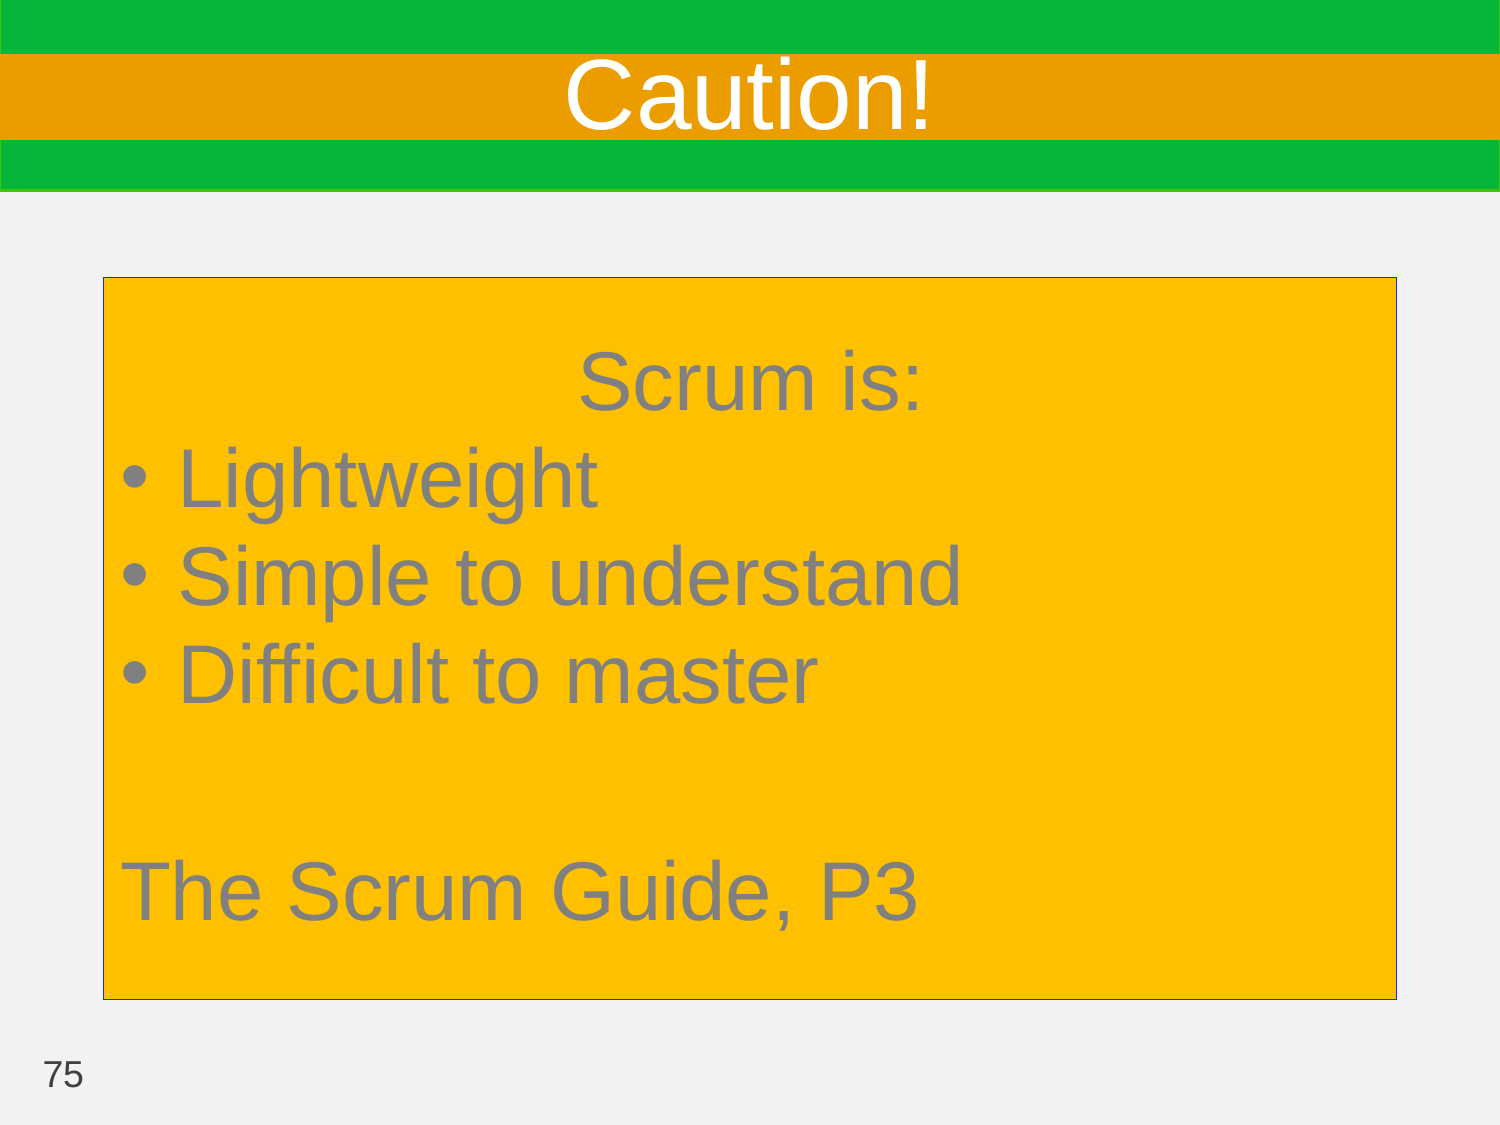

# Caution!
Scrum is:
Lightweight
Simple to understand
Difficult to master

The Scrum Guide, P3
75